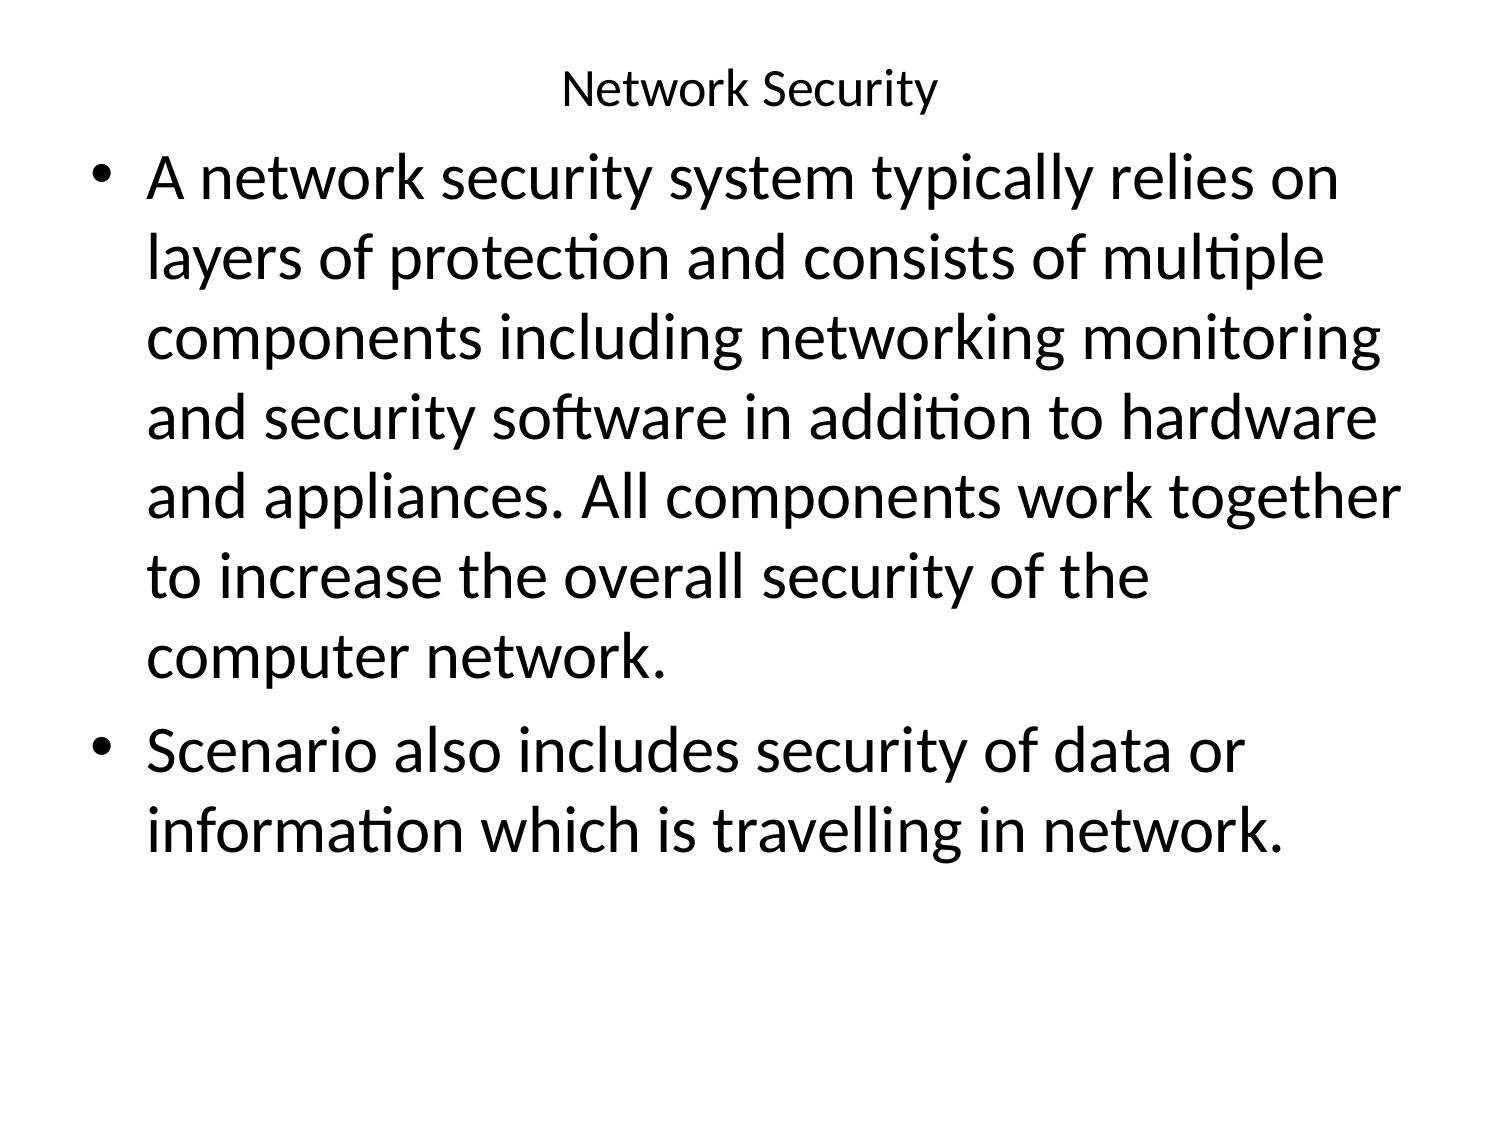

# Network Security
A network security system typically relies on layers of protection and consists of multiple components including networking monitoring and security software in addition to hardware and appliances. All components work together to increase the overall security of the computer network.
Scenario also includes security of data or information which is travelling in network.